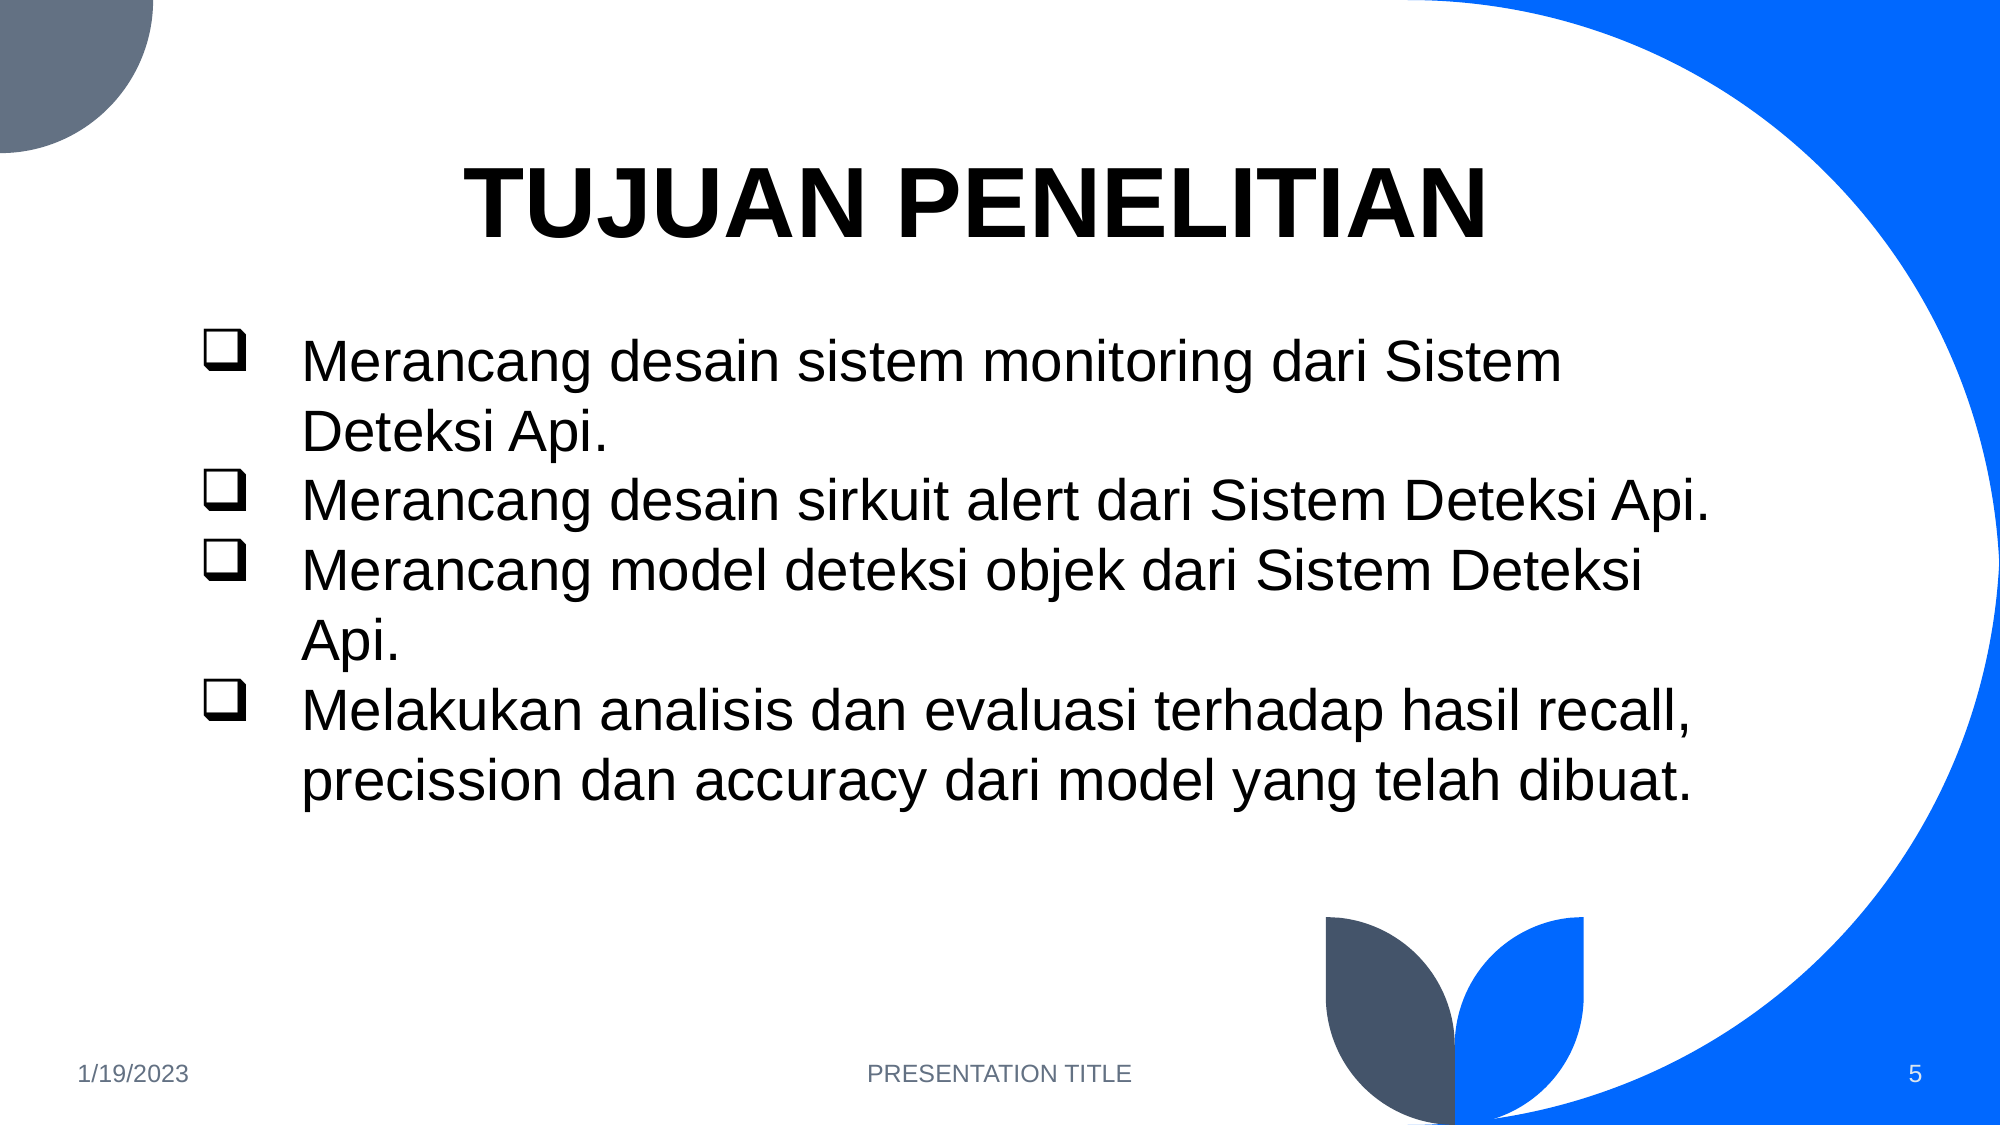

# TUJUAN PENELITIAN
Merancang desain sistem monitoring dari Sistem Deteksi Api.
Merancang desain sirkuit alert dari Sistem Deteksi Api.
Merancang model deteksi objek dari Sistem Deteksi Api.
Melakukan analisis dan evaluasi terhadap hasil recall, precission dan accuracy dari model yang telah dibuat.

1/19/2023
PRESENTATION TITLE
5